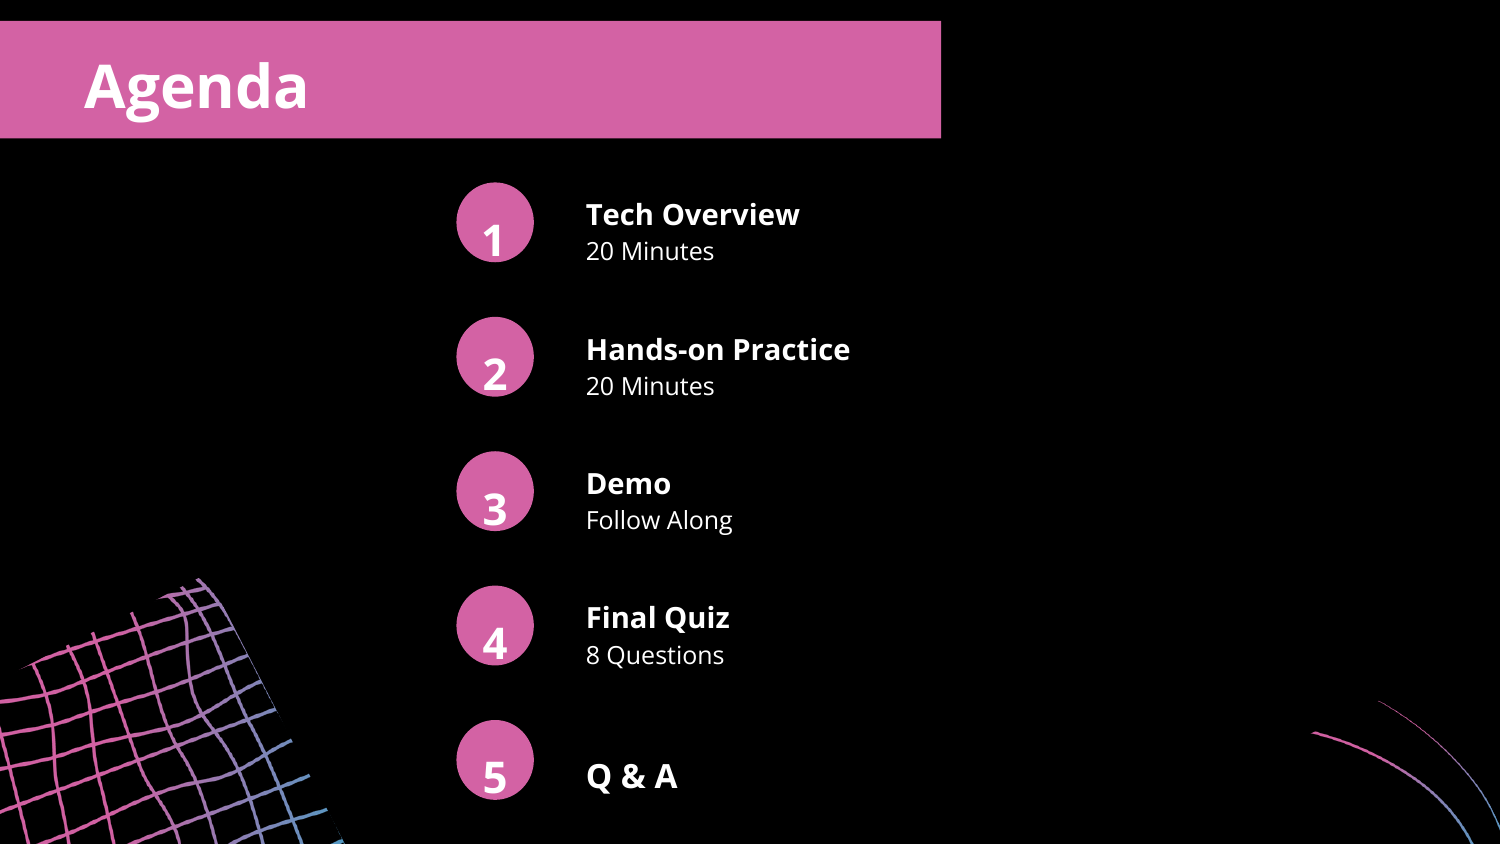

Agenda

1
Tech Overview
20 Minutes

2
Hands-on Practice
20 Minutes

3
Demo
Follow Along

4
Final Quiz
8 Questions

5
Q & A